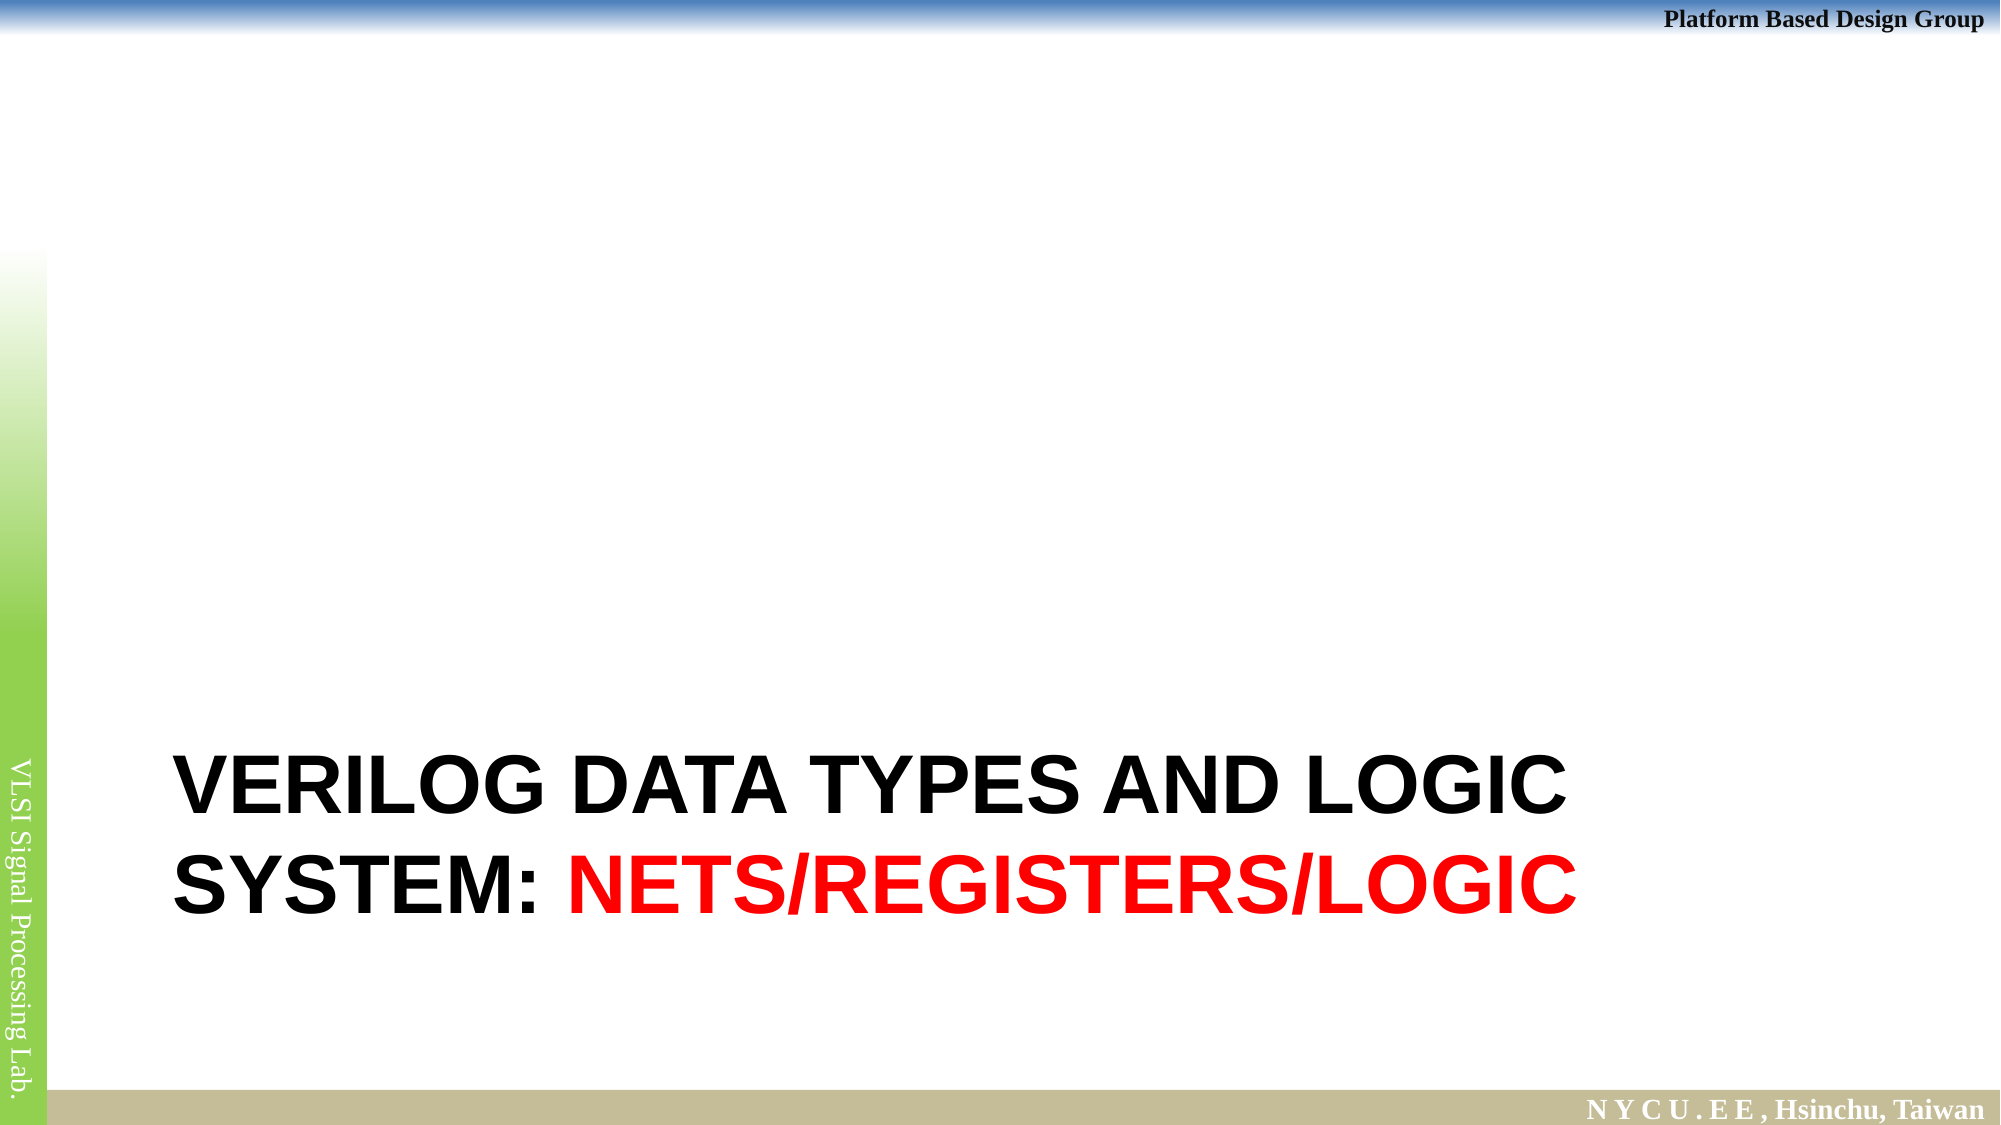

# Verilog Data Types and Logic System: Nets/registers/logic